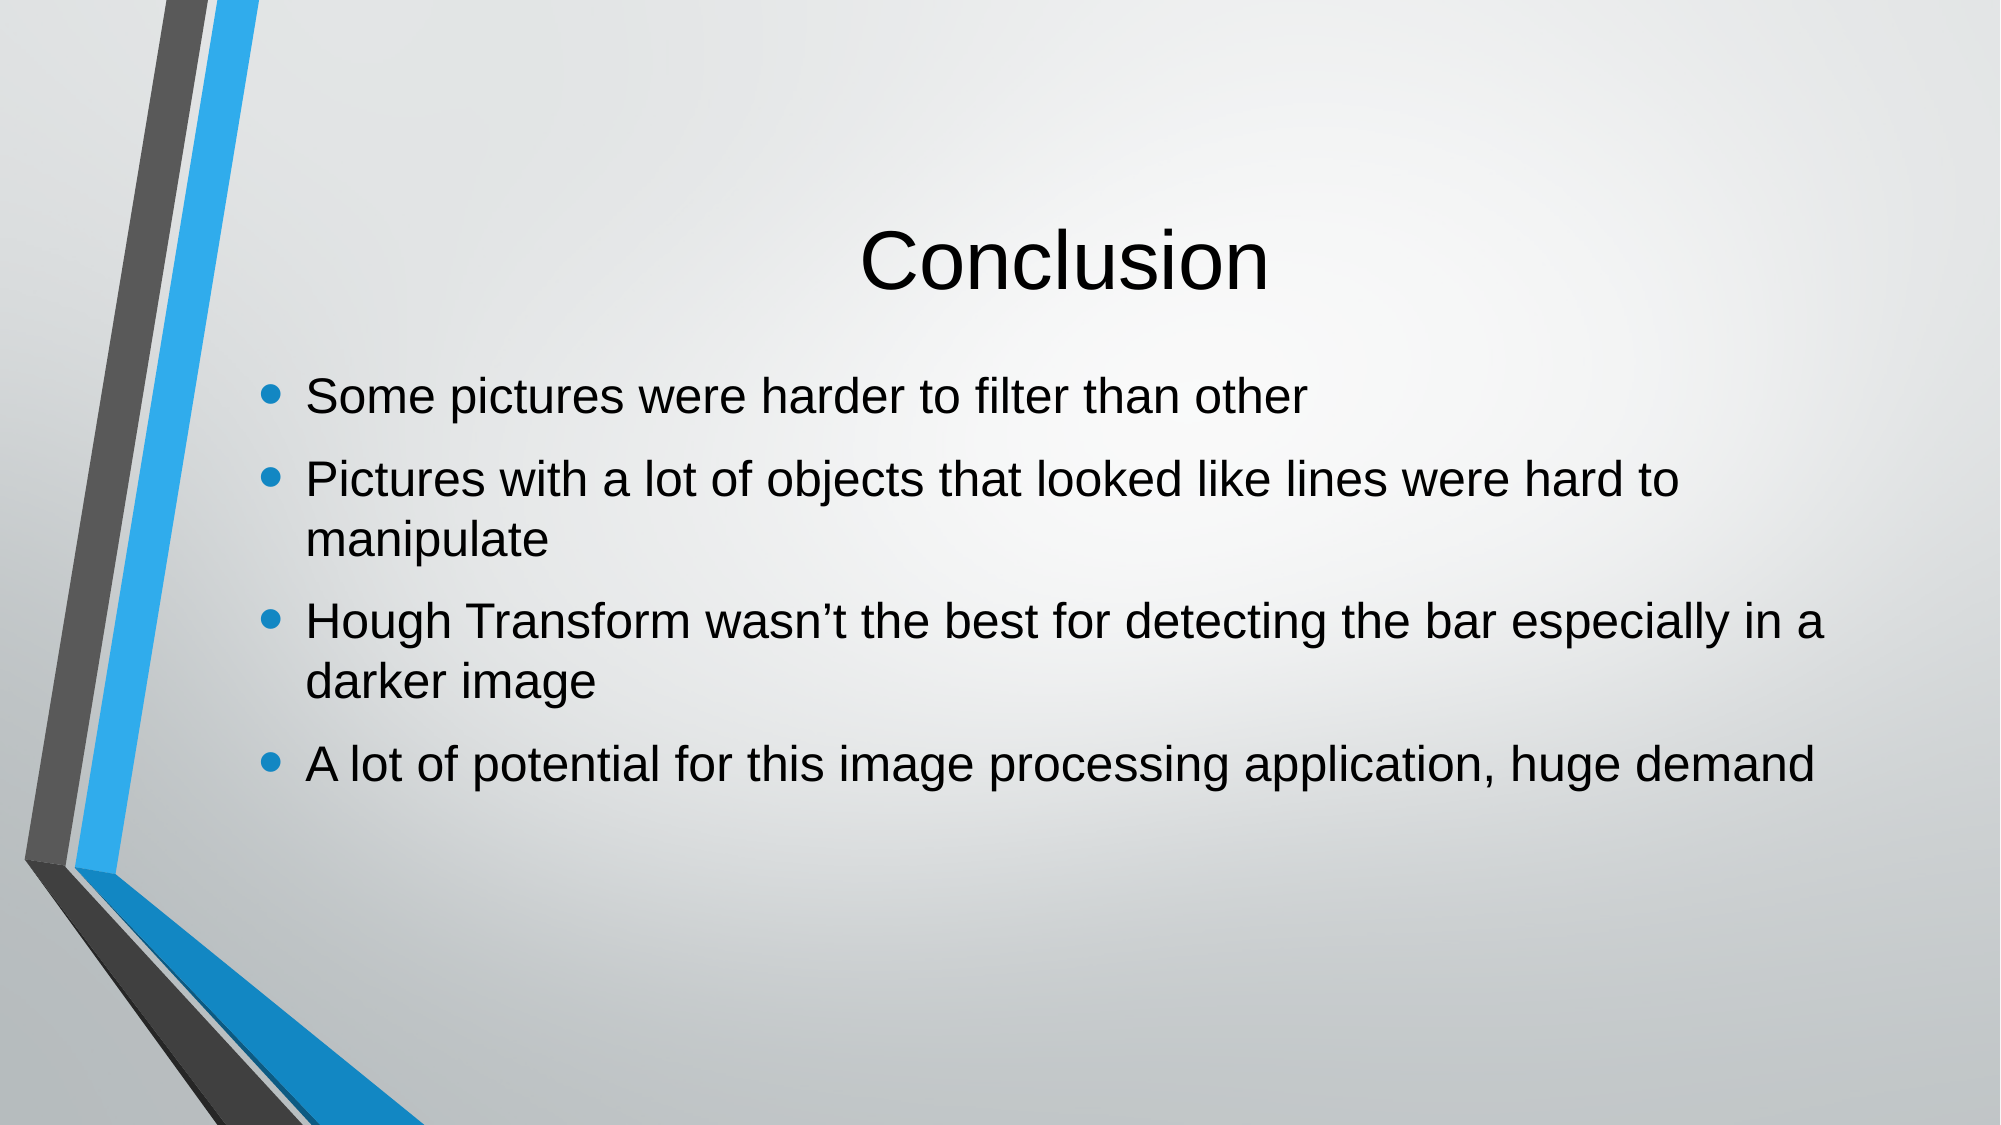

# Conclusion
Some pictures were harder to filter than other
Pictures with a lot of objects that looked like lines were hard to manipulate
Hough Transform wasn’t the best for detecting the bar especially in a darker image
A lot of potential for this image processing application, huge demand